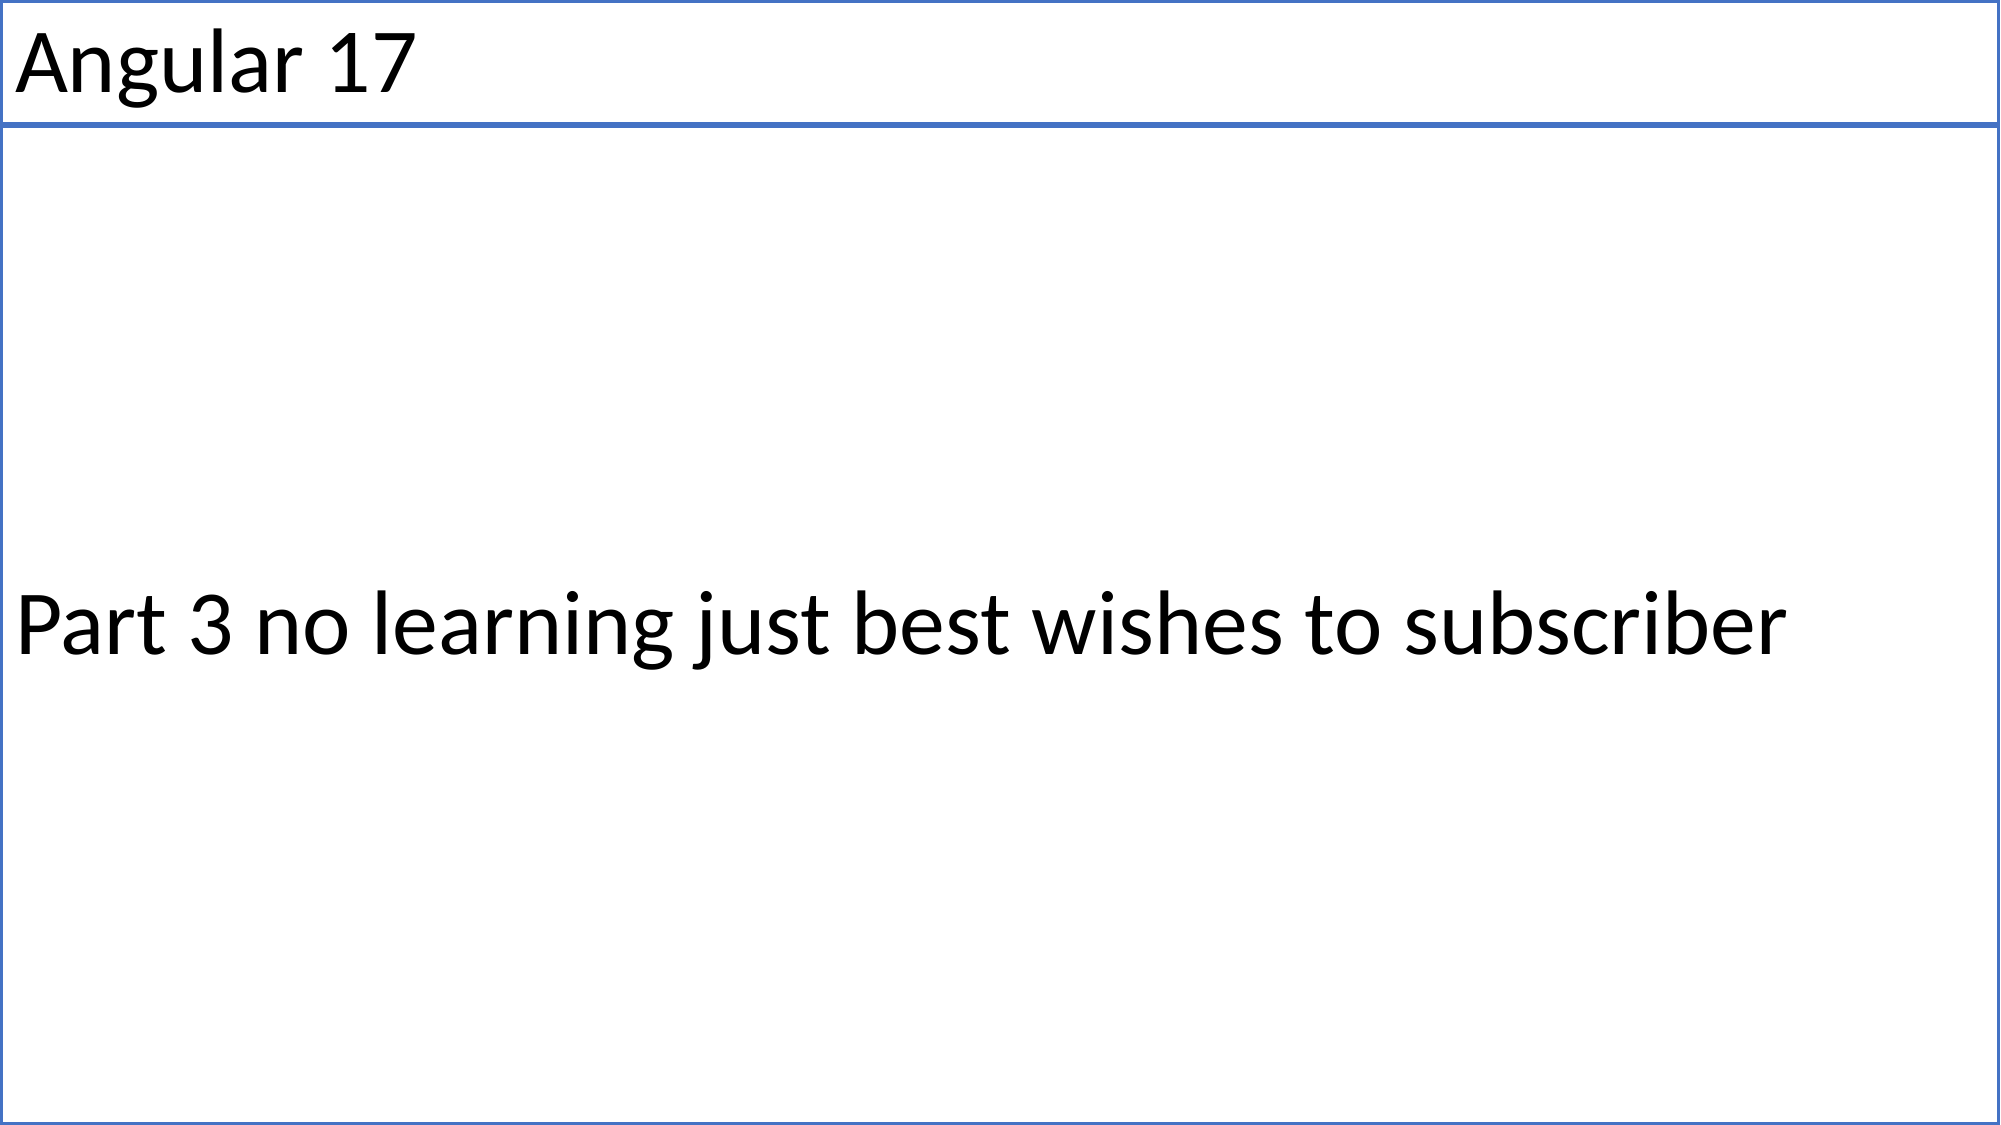

# Angular 17
Part 3 no learning just best wishes to subscriber